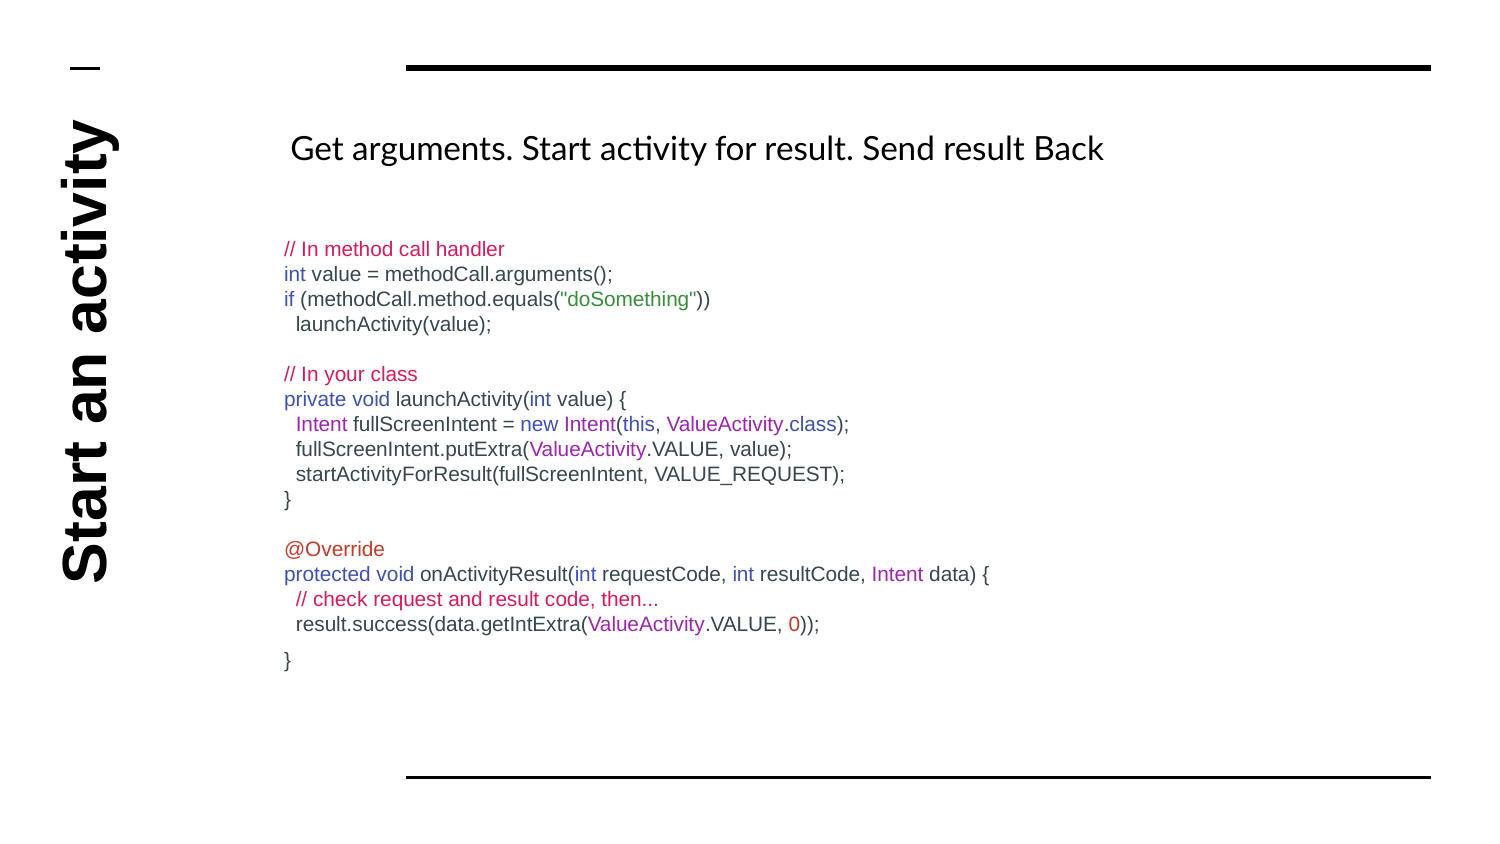

Get arguments. Start activity for result. Send result Back

// In method call handler
int value = methodCall.arguments();
if (methodCall.method.equals("doSomething"))
  launchActivity(value);

// In your class
private void launchActivity(int value) {
  Intent fullScreenIntent = new Intent(this, ValueActivity.class);
  fullScreenIntent.putExtra(ValueActivity.VALUE, value);
  startActivityForResult(fullScreenIntent, VALUE_REQUEST);
}

@Override
protected void onActivityResult(int requestCode, int resultCode, Intent data) {
  // check request and result code, then...
  result.success(data.getIntExtra(ValueActivity.VALUE, 0));
}

# Start an activity